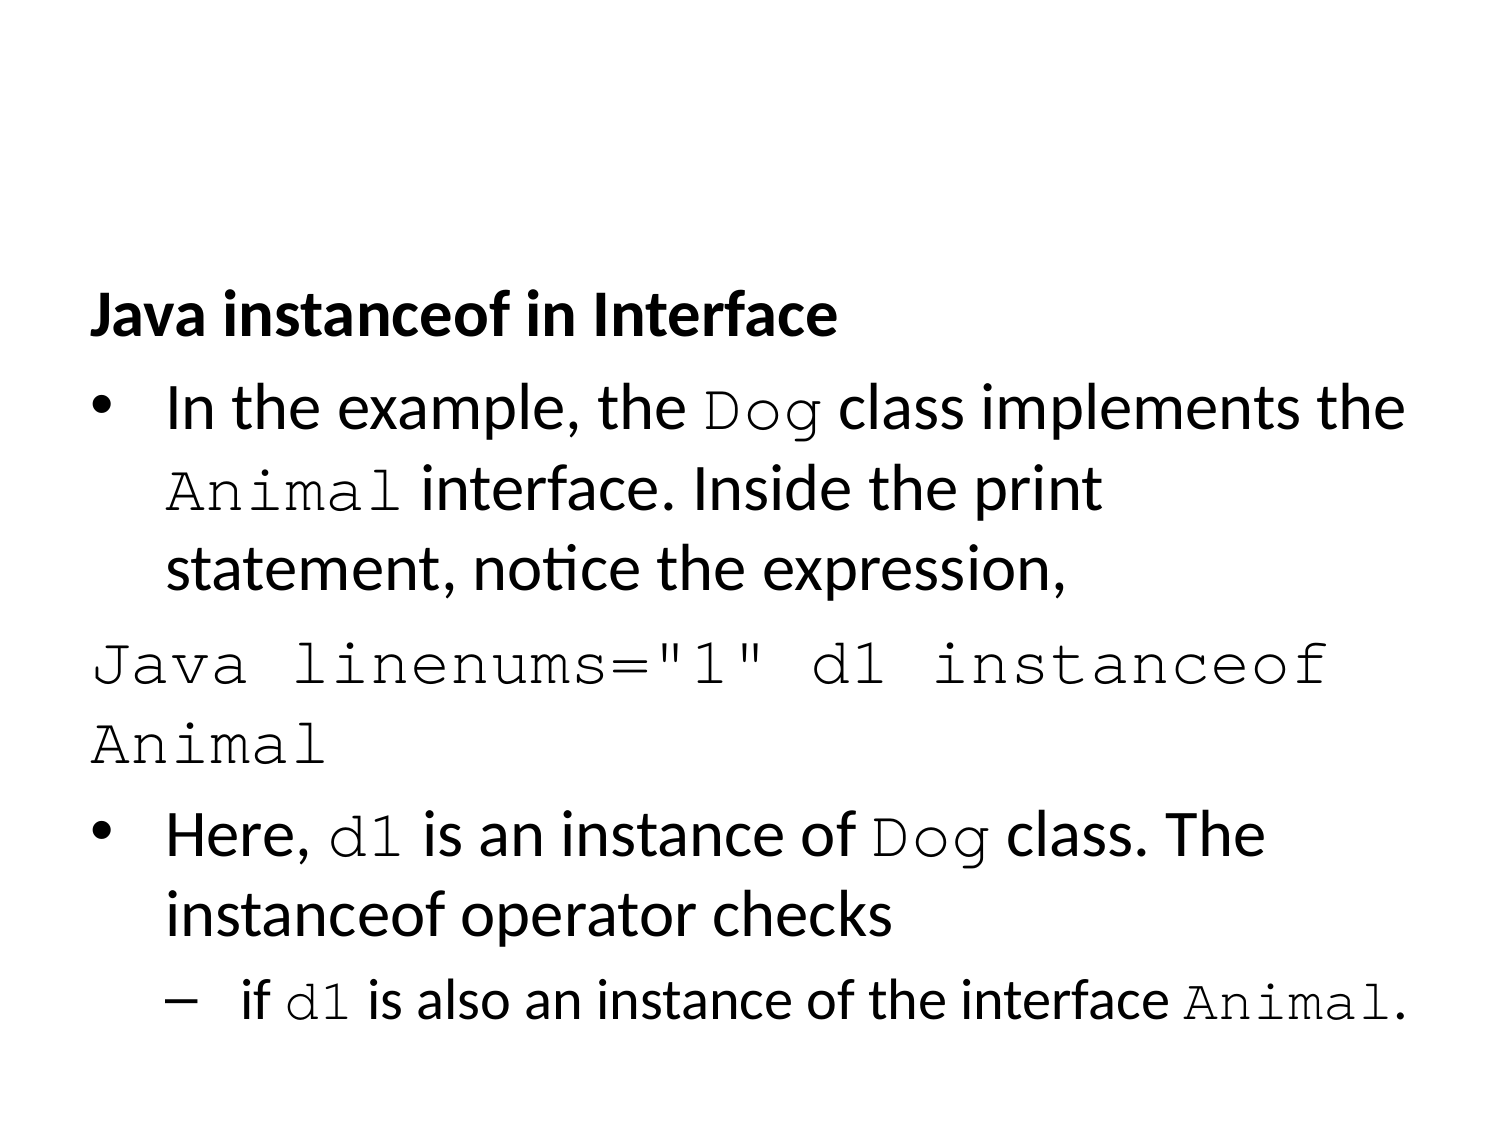

Java instanceof in Interface
In the example, the Dog class implements the Animal interface. Inside the print statement, notice the expression,
Java linenums="1" d1 instanceof Animal
Here, d1 is an instance of Dog class. The instanceof operator checks
if d1 is also an instance of the interface Animal.